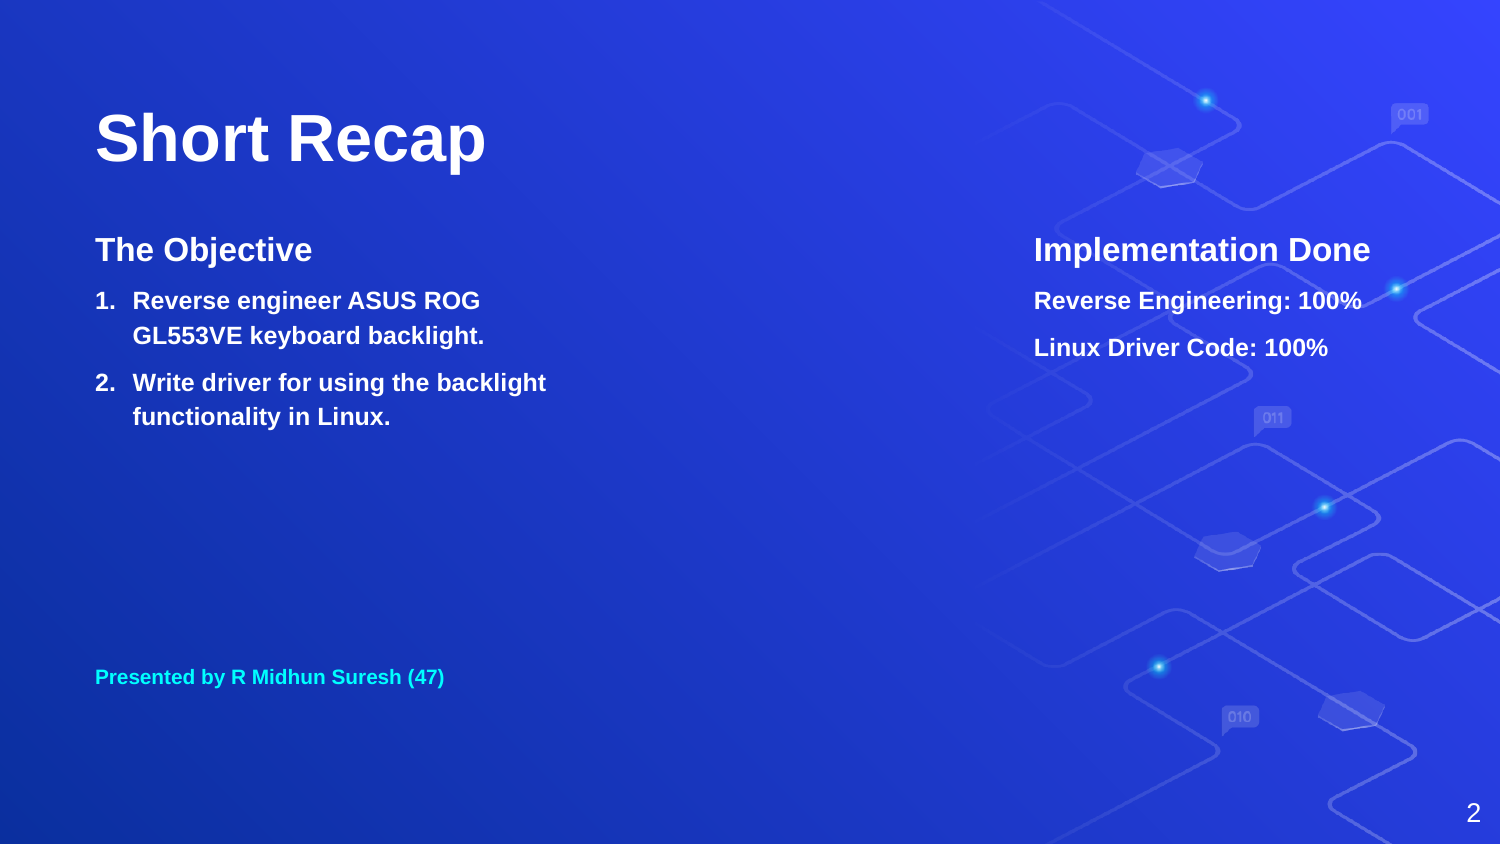

# Short Recap
The Objective
Reverse engineer ASUS ROG GL553VE keyboard backlight.
Write driver for using the backlight functionality in Linux.
Implementation Done
Reverse Engineering: 100%
Linux Driver Code: 100%

Presented by R Midhun Suresh (47)

2